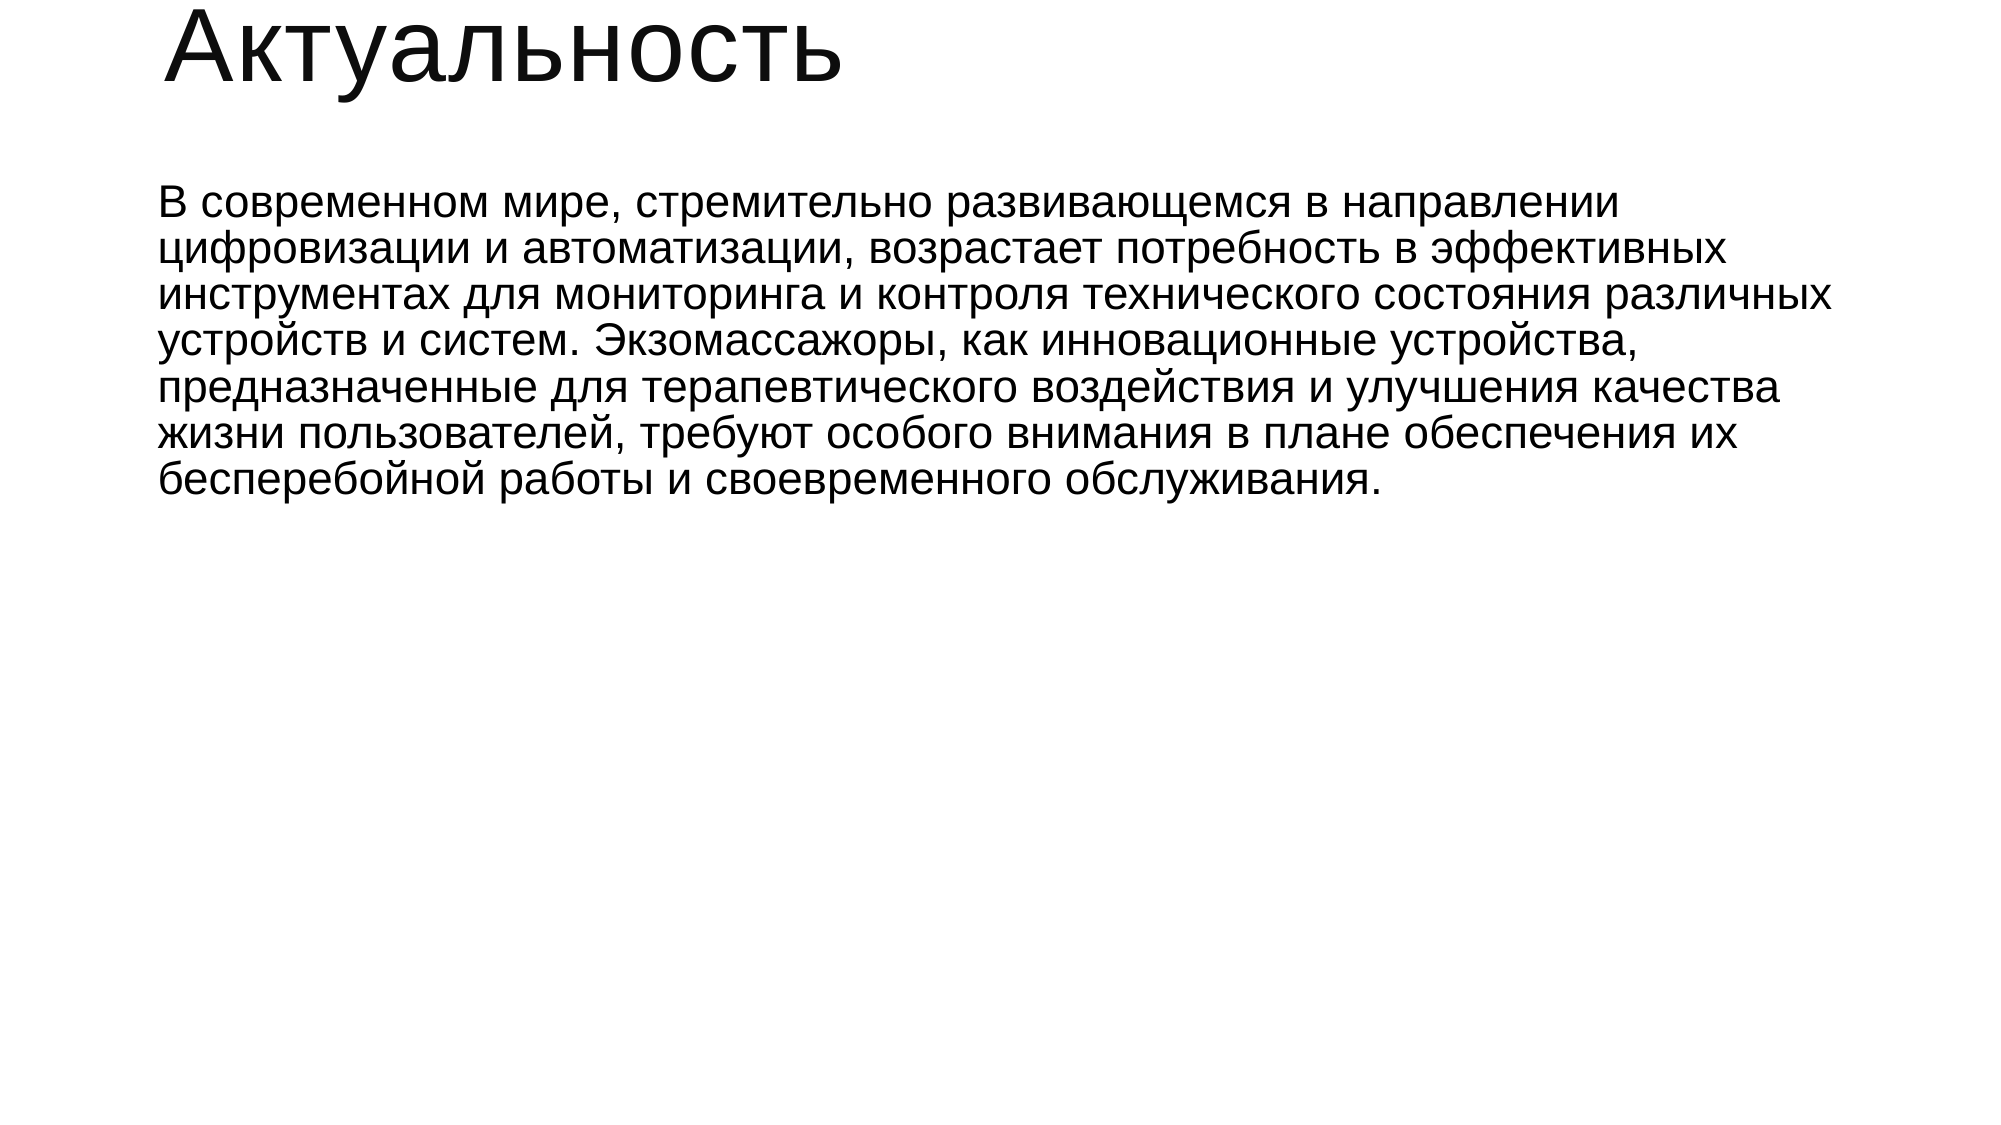

Актуальность
В современном мире, стремительно развивающемся в направлении цифровизации и автоматизации, возрастает потребность в эффективных инструментах для мониторинга и контроля технического состояния различных устройств и систем. Экзомассажоры, как инновационные устройства, предназначенные для терапевтического воздействия и улучшения качества жизни пользователей, требуют особого внимания в плане обеспечения их бесперебойной работы и своевременного обслуживания.